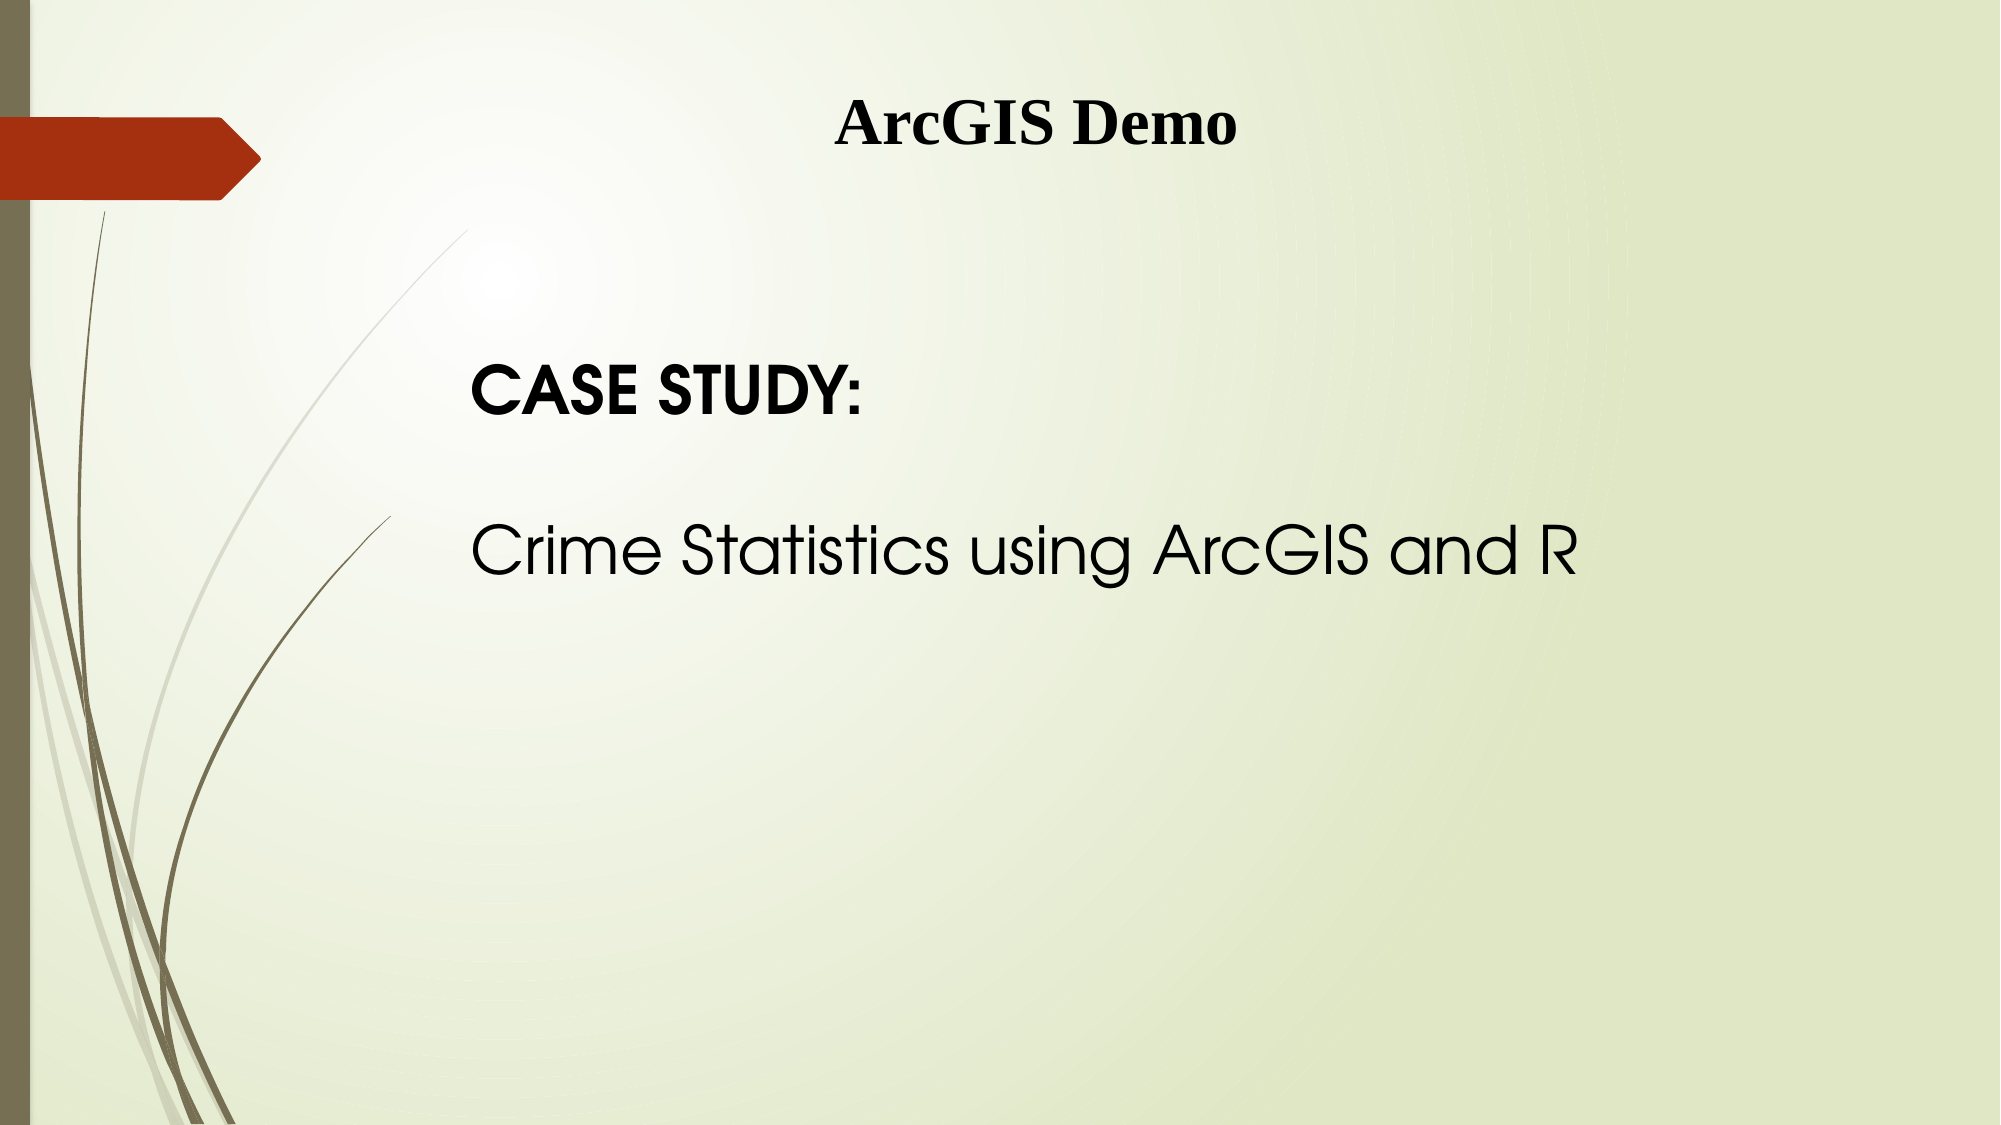

ArcGIS Demo
CASE STUDY:

Crime Statistics using ArcGIS and R